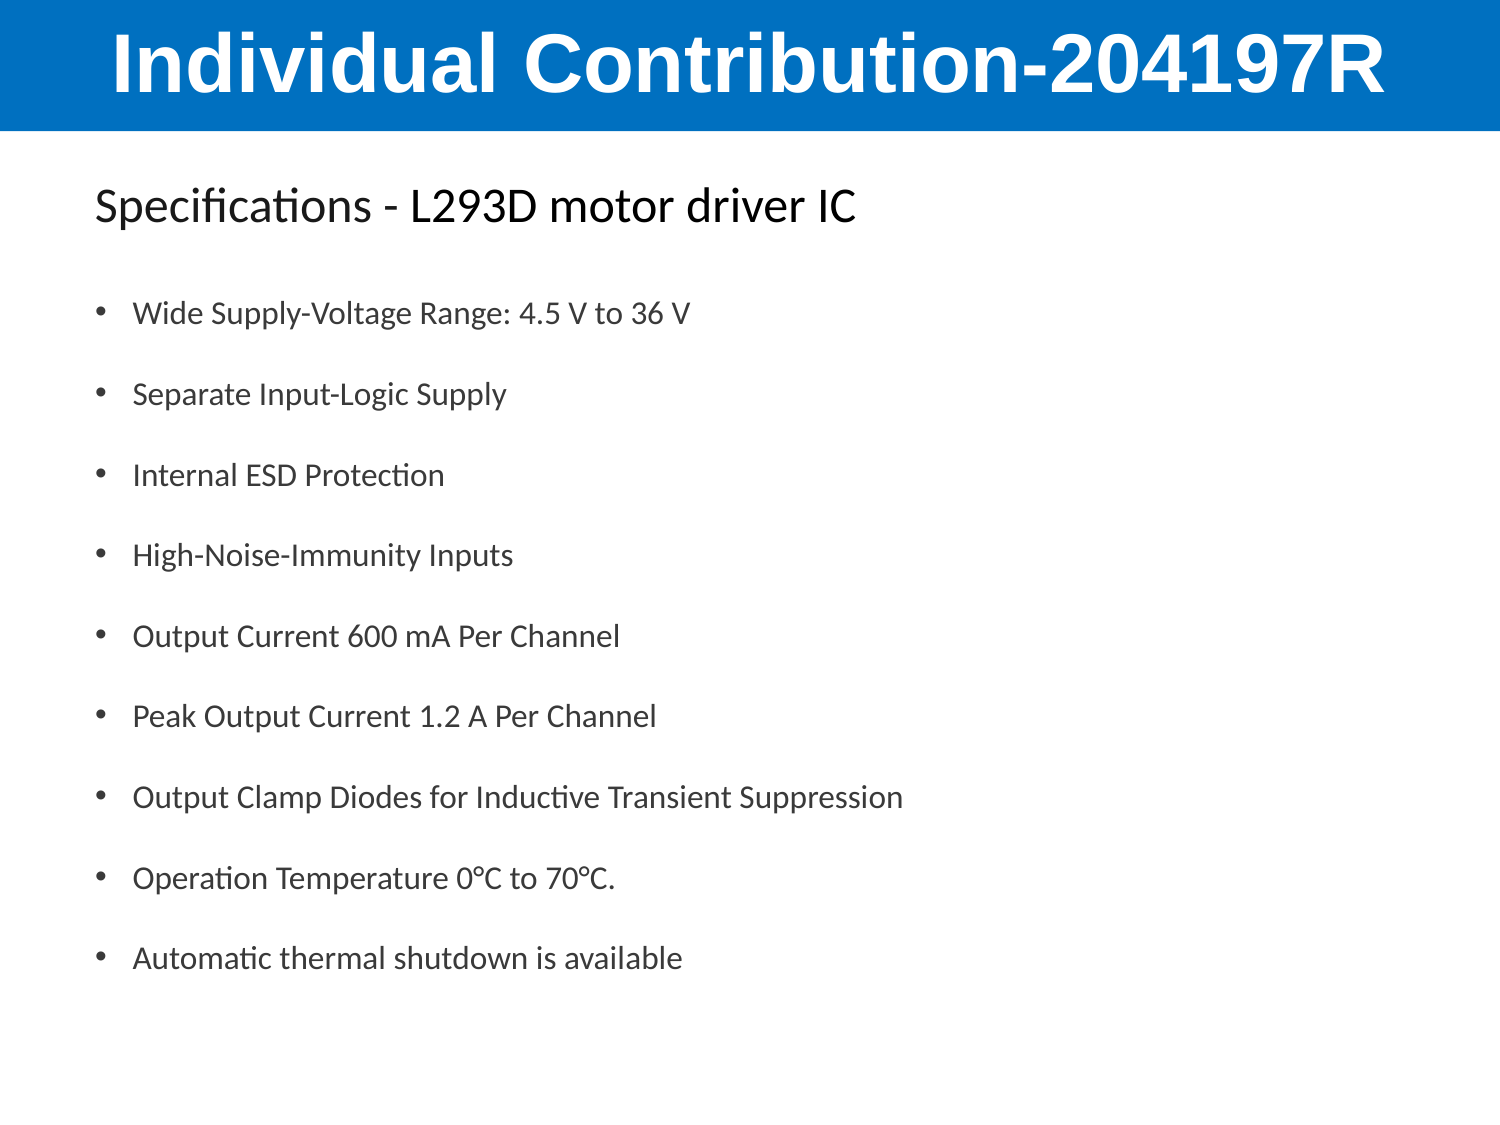

# Individual Contribution-204197R
Specifications - L293D motor driver IC

Wide Supply-Voltage Range: 4.5 V to 36 V
Separate Input-Logic Supply
Internal ESD Protection
High-Noise-Immunity Inputs
Output Current 600 mA Per Channel
Peak Output Current 1.2 A Per Channel
Output Clamp Diodes for Inductive Transient Suppression
Operation Temperature 0°C to 70°C.
Automatic thermal shutdown is available